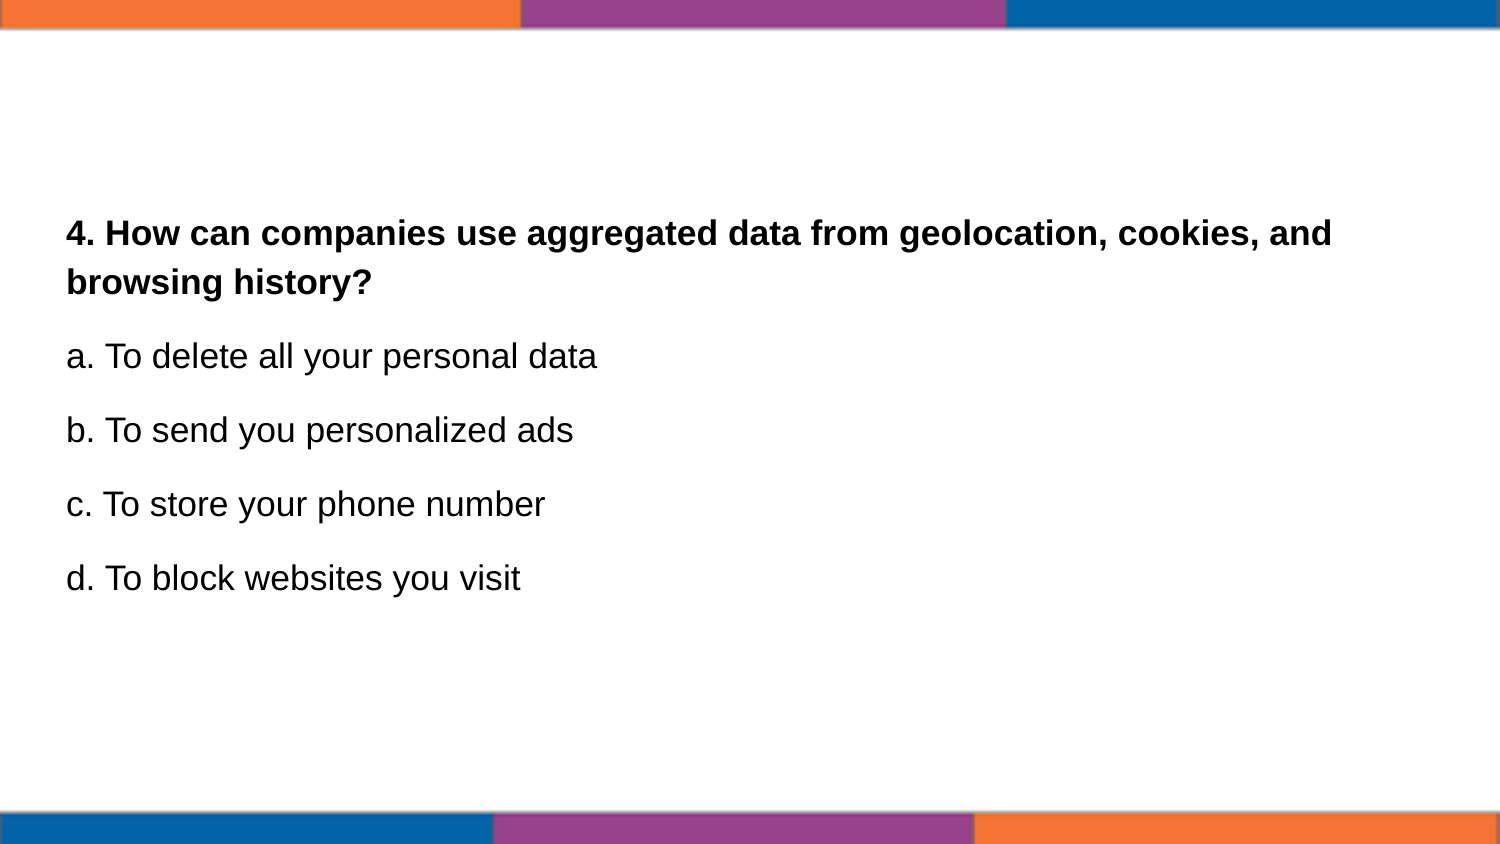

4. How can companies use aggregated data from geolocation, cookies, and browsing history?
a. To delete all your personal data
b. To send you personalized ads
c. To store your phone number
d. To block websites you visit